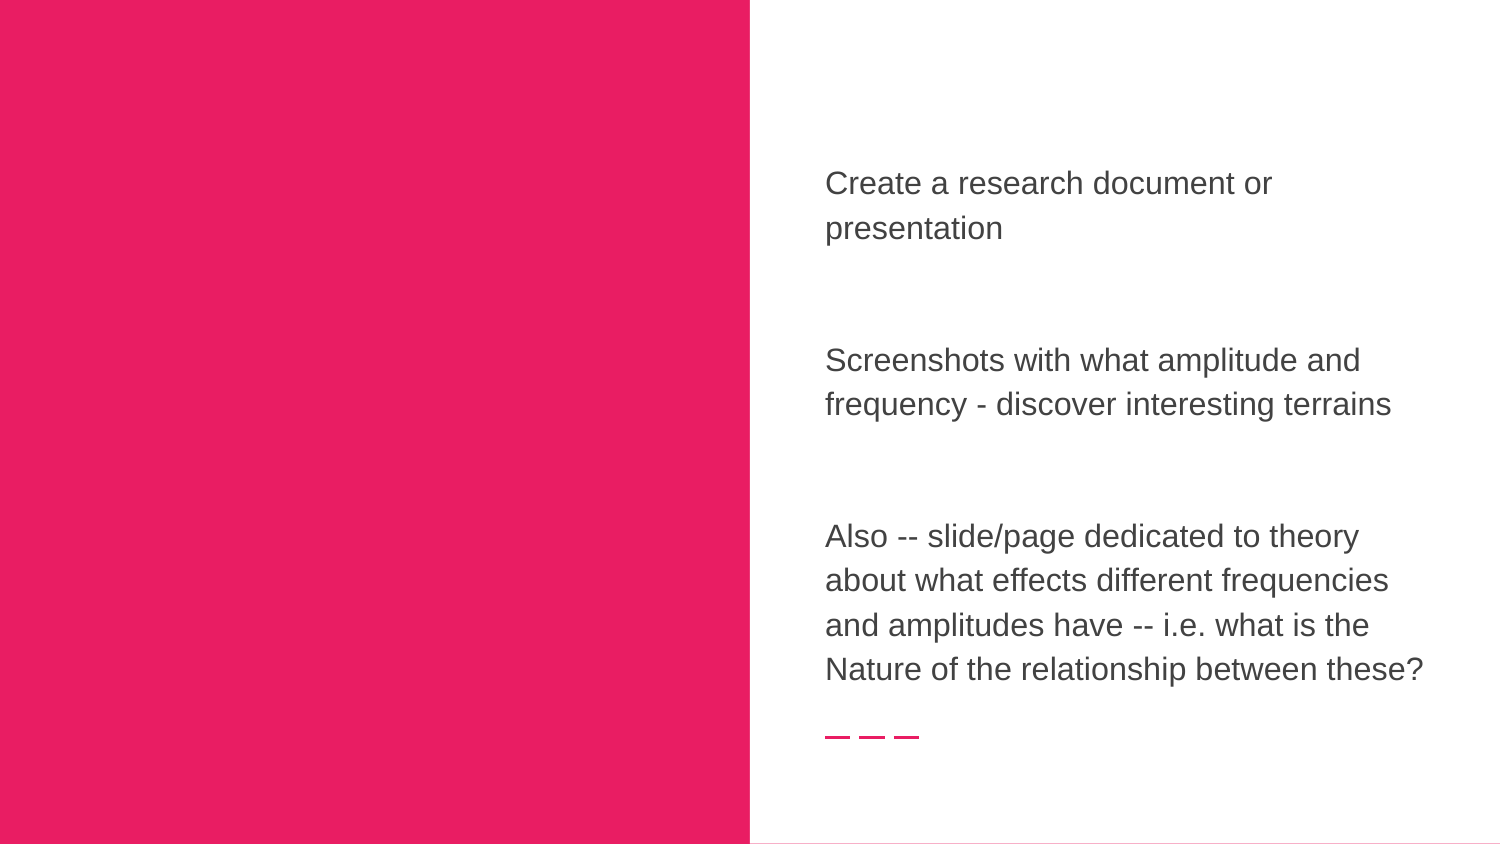

Create a research document or presentation

Screenshots with what amplitude and frequency - discover interesting terrains

Also -- slide/page dedicated to theory about what effects different frequencies and amplitudes have -- i.e. what is the Nature of the relationship between these?
#